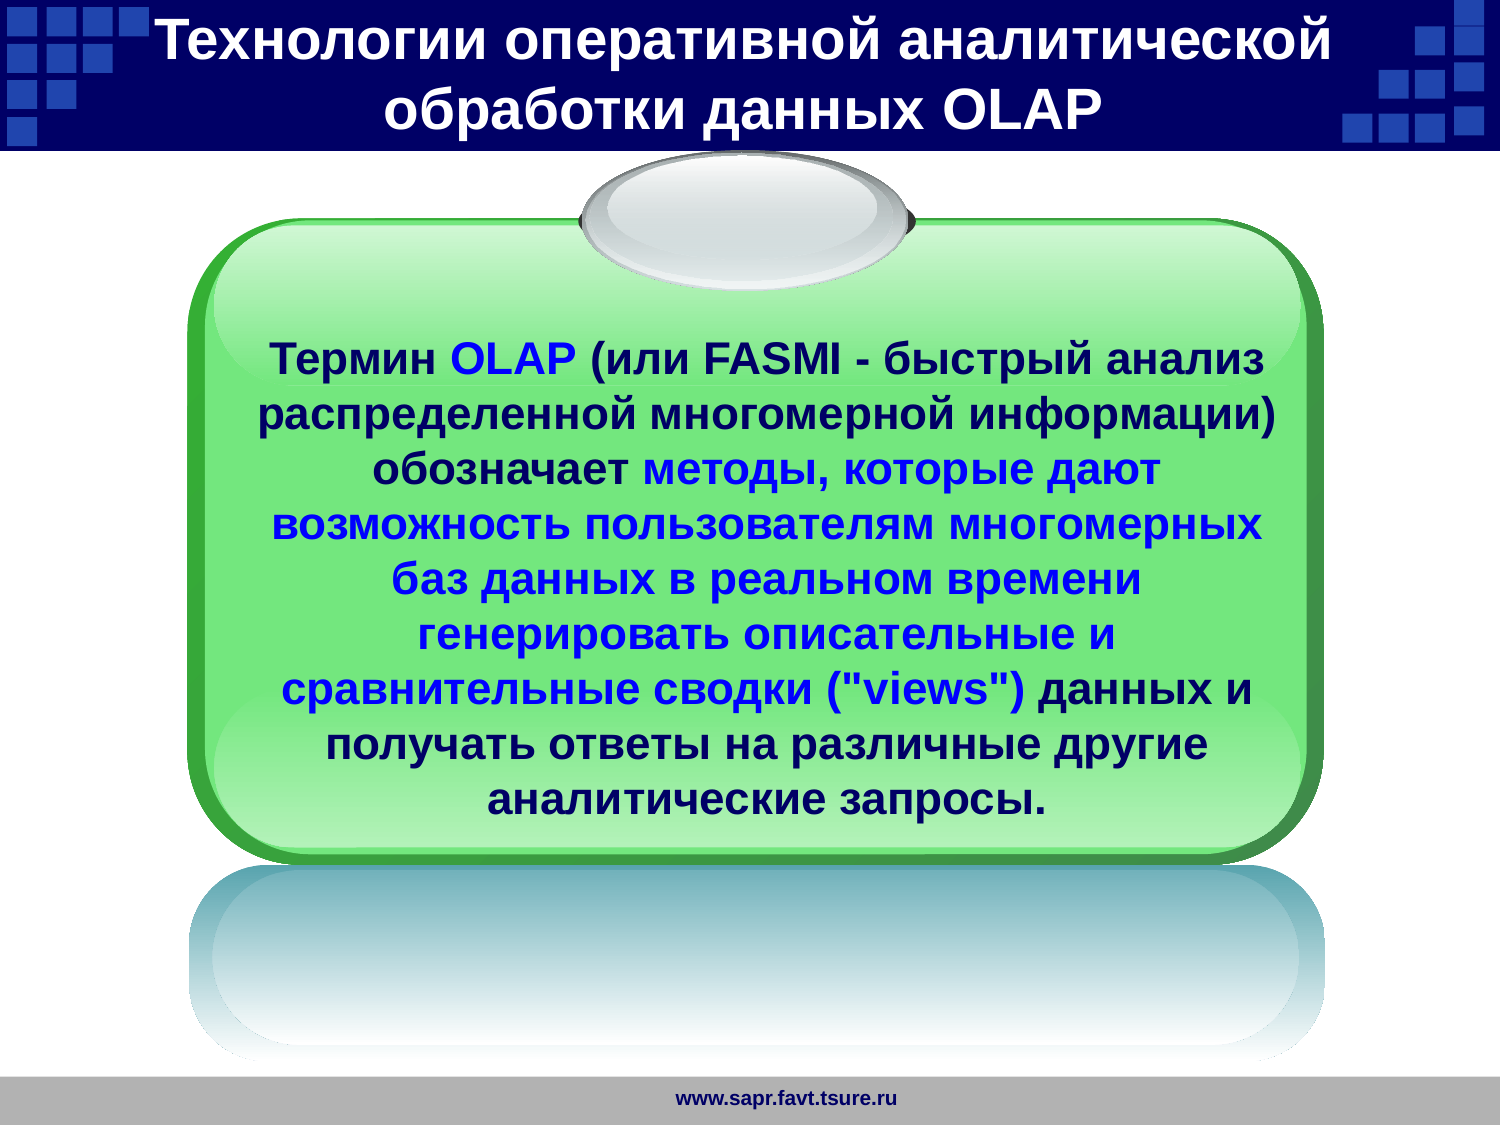

Технологии оперативной аналитической обработки данных OLAP

Термин OLAP (или FASMI - быстрый анализ распределенной многомерной информации) обозначает методы, которые дают возможность пользователям многомерных баз данных в реальном времени генерировать описательные и сравнительные сводки ("views") данных и получать ответы на различные другие аналитические запросы.

www.sapr.favt.tsure.ru